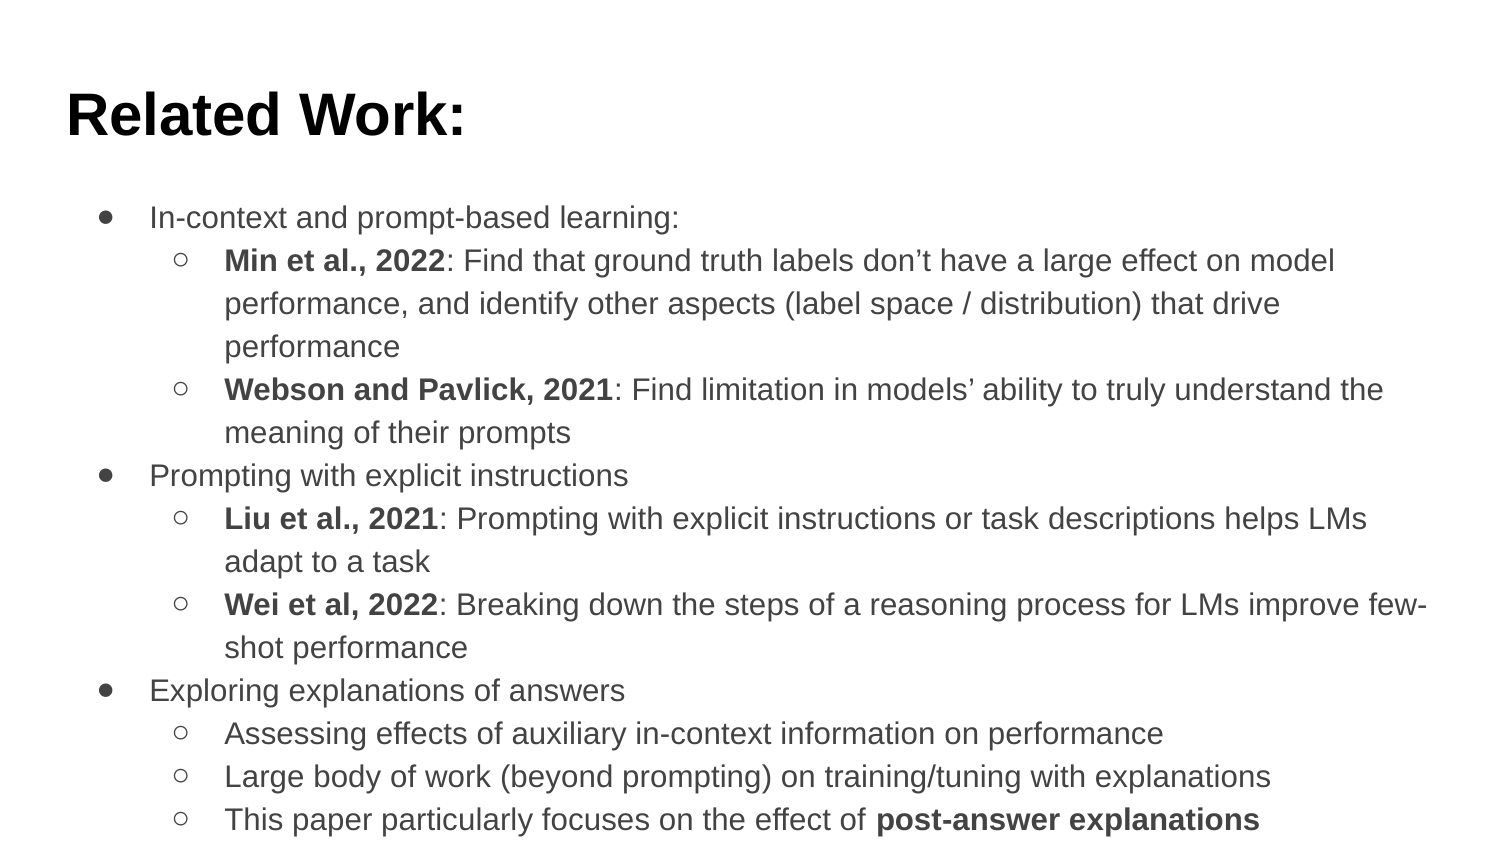

# Related Work:
In-context and prompt-based learning:
Min et al., 2022: Find that ground truth labels don’t have a large effect on model performance, and identify other aspects (label space / distribution) that drive performance
Webson and Pavlick, 2021: Find limitation in models’ ability to truly understand the meaning of their prompts
Prompting with explicit instructions
Liu et al., 2021: Prompting with explicit instructions or task descriptions helps LMs adapt to a task
Wei et al, 2022: Breaking down the steps of a reasoning process for LMs improve few-shot performance
Exploring explanations of answers
Assessing effects of auxiliary in-context information on performance
Large body of work (beyond prompting) on training/tuning with explanations
This paper particularly focuses on the effect of post-answer explanations